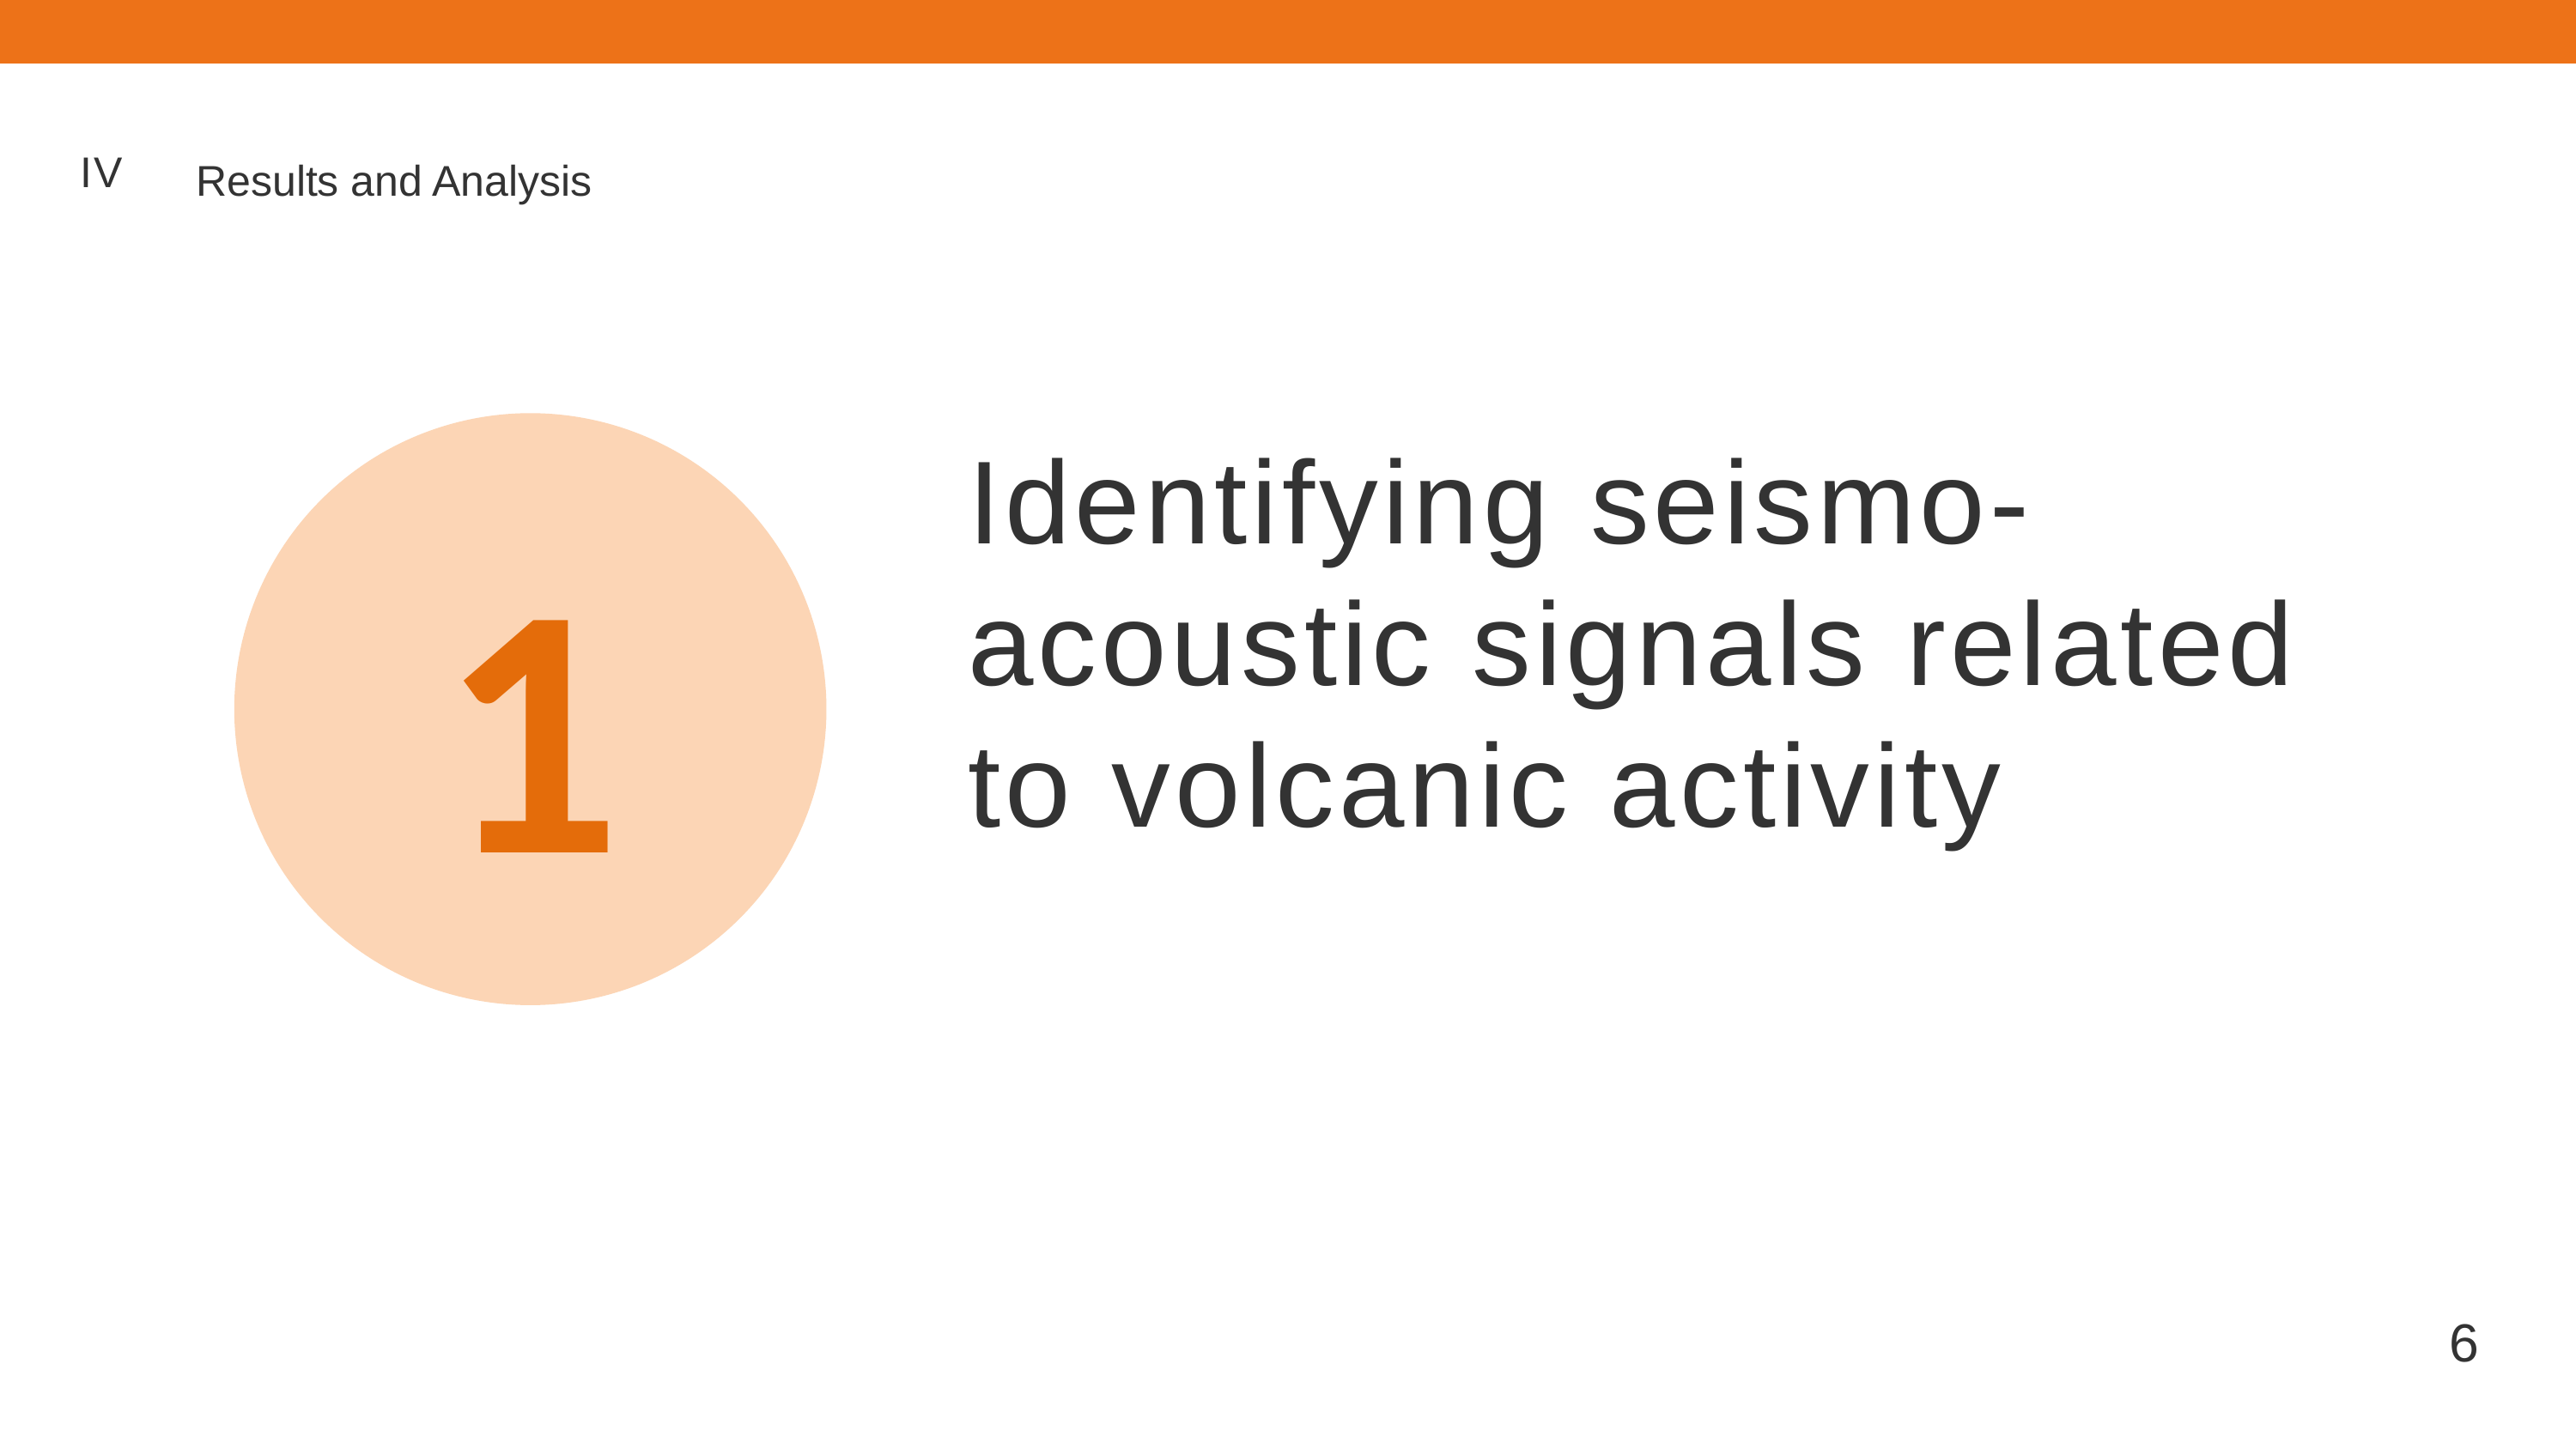

Results and Analysis
IV

Identifying seismo-acoustic signals related to volcanic activity
1
6